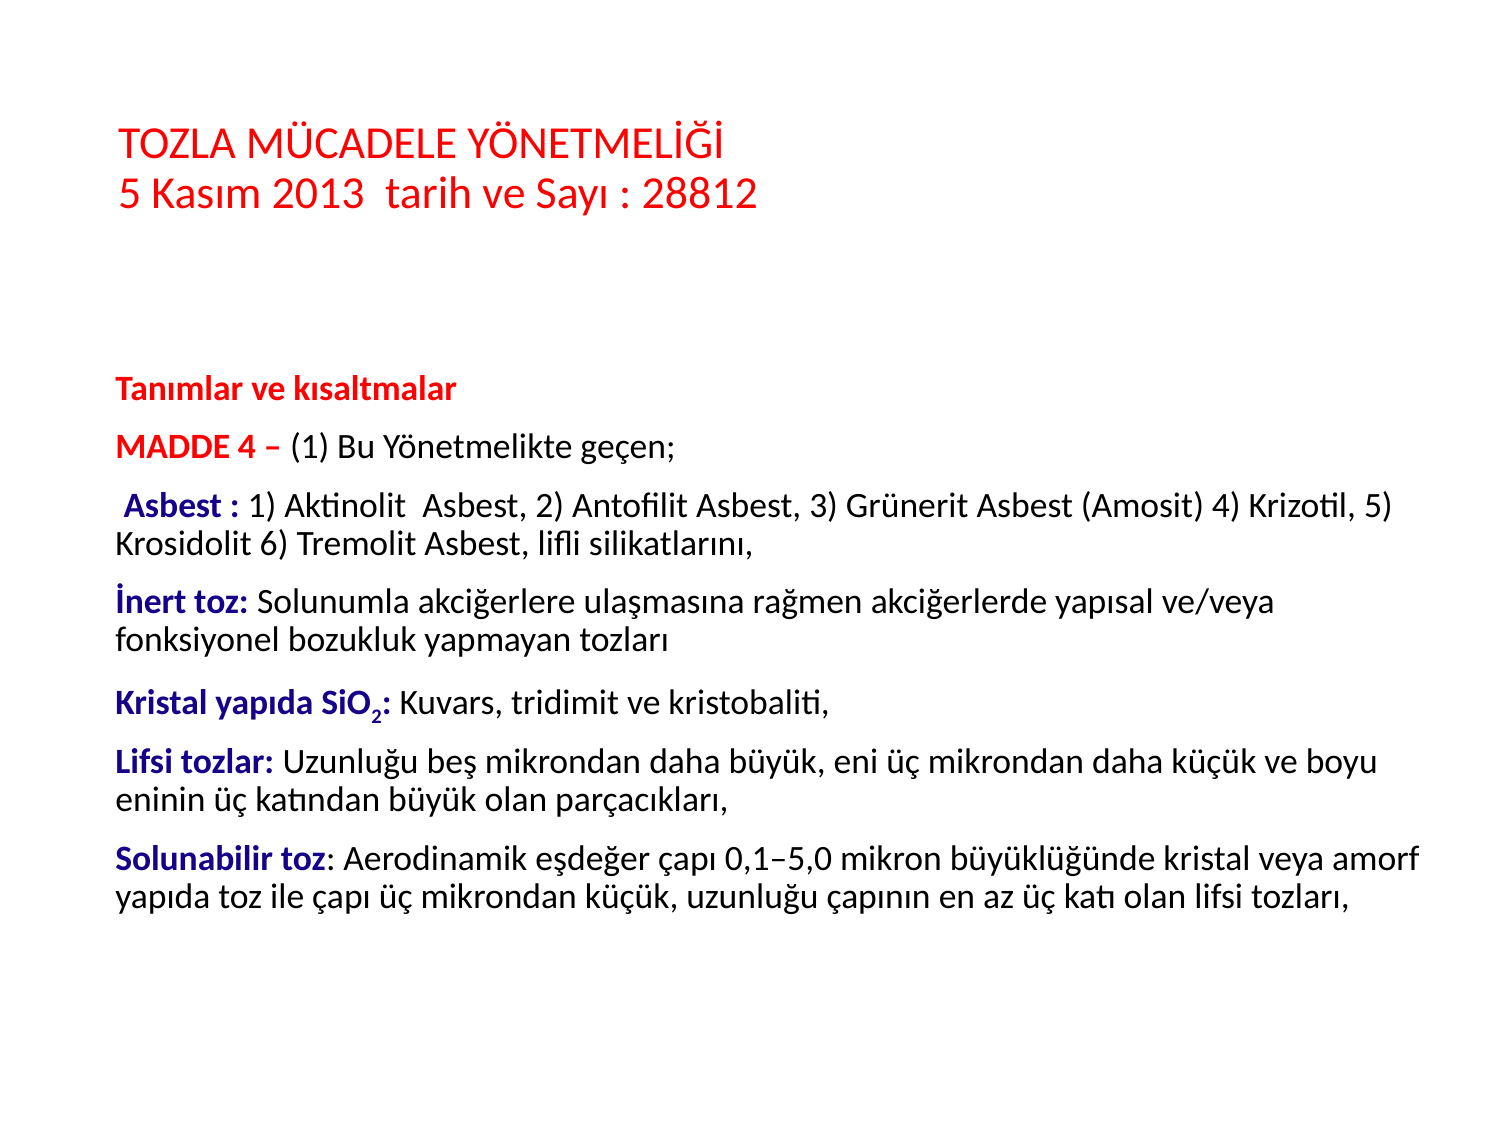

# TOZLA MÜCADELE YÖNETMELİĞİ 5 Kasım 2013  tarih ve Sayı : 28812
Tanımlar ve kısaltmalar
MADDE 4 – (1) Bu Yönetmelikte geçen;
 Asbest : 1) Aktinolit  Asbest, 2) Antofilit Asbest, 3) Grünerit Asbest (Amosit) 4) Krizotil, 5) Krosidolit 6) Tremolit Asbest, lifli silikatlarını,
İnert toz: Solunumla akciğerlere ulaşmasına rağmen akciğerlerde yapısal ve/veya fonksiyonel bozukluk yapmayan tozları
Kristal yapıda SiO2: Kuvars, tridimit ve kristobaliti,
Lifsi tozlar: Uzunluğu beş mikrondan daha büyük, eni üç mikrondan daha küçük ve boyu eninin üç katından büyük olan parçacıkları,
Solunabilir toz: Aerodinamik eşdeğer çapı 0,1–5,0 mikron büyüklüğünde kristal veya amorf yapıda toz ile çapı üç mikrondan küçük, uzunluğu çapının en az üç katı olan lifsi tozları,